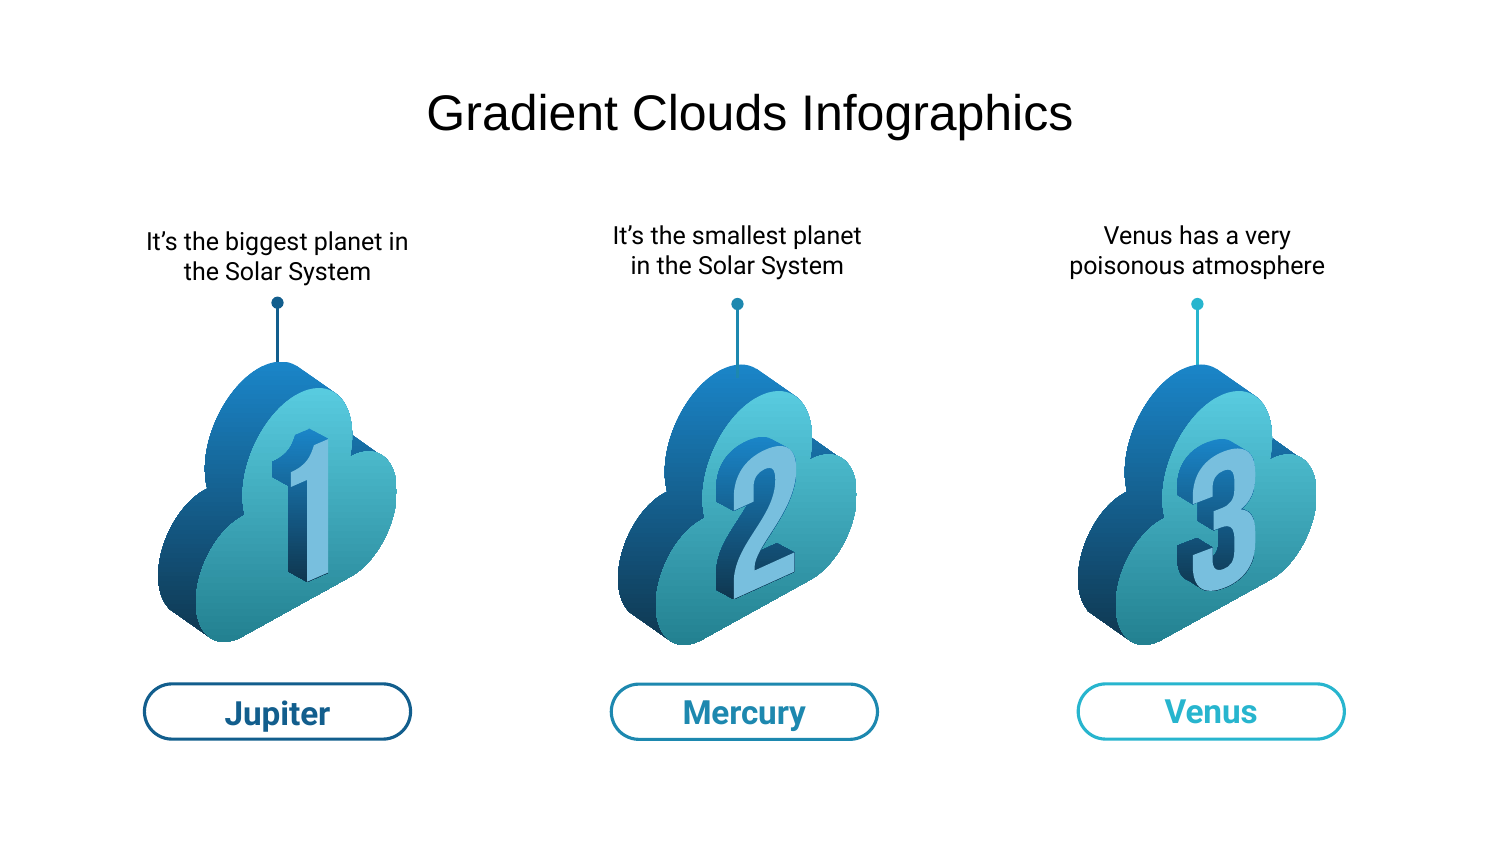

# Gradient Clouds Infographics
It’s the smallest planet in the Solar System
Venus has a very poisonous atmosphere
It’s the biggest planet in the Solar System

Venus

Mercury
Jupiter